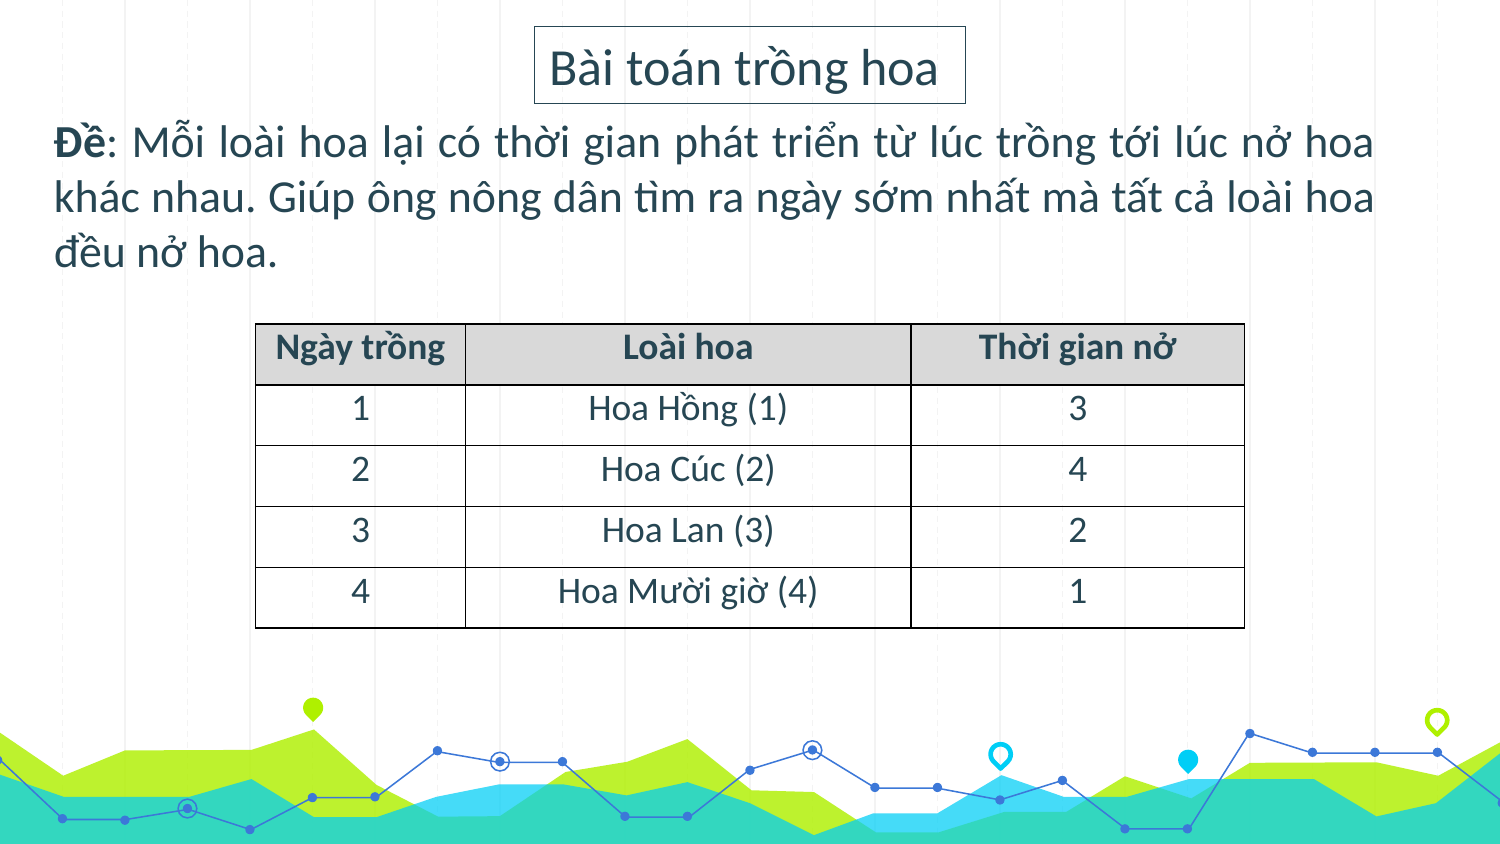

Bài toán trồng hoa
Đề: Mỗi loài hoa lại có thời gian phát triển từ lúc trồng tới lúc nở hoa khác nhau. Giúp ông nông dân tìm ra ngày sớm nhất mà tất cả loài hoa đều nở hoa.
| Ngày trồng | Loài hoa | Thời gian nở |
| --- | --- | --- |
| 1 | Hoa Hồng (1) | 3 |
| 2 | Hoa Cúc (2) | 4 |
| 3 | Hoa Lan (3) | 2 |
| 4 | Hoa Mười giờ (4) | 1 |